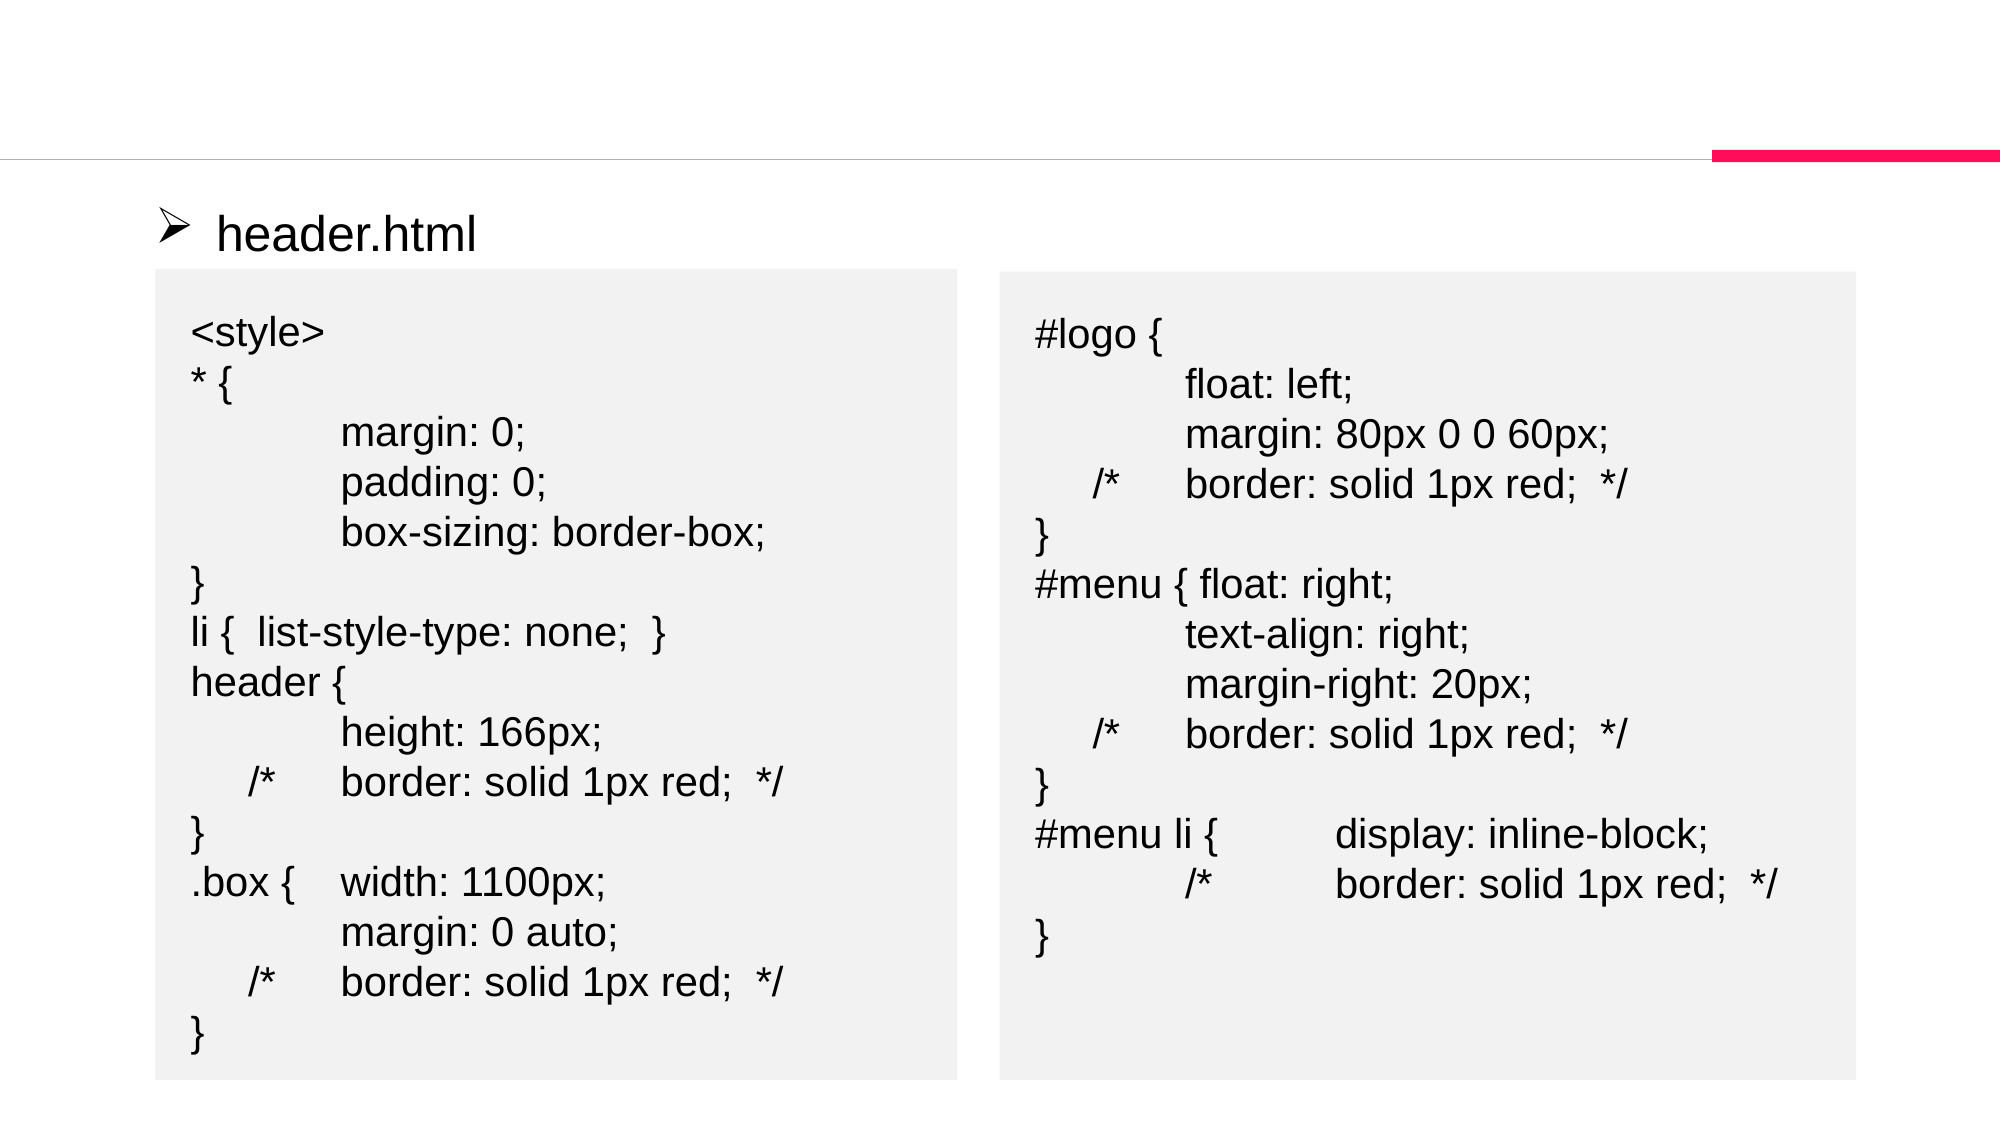

header.html
<style>
* {
	margin: 0;
	padding: 0;
	box-sizing: border-box;
}
li {  list-style-type: none;  }
header {
	height: 166px;
     /*	border: solid 1px red;  */
}
.box {  	width: 1100px;
	margin: 0 auto;
     /*	border: solid 1px red;  */
}

#logo {
	float: left;
	margin: 80px 0 0 60px;
     /*	border: solid 1px red;  */
}
#menu { float: right;
	text-align: right;
	margin-right: 20px;
     /*	border: solid 1px red;  */
}
#menu li {	display: inline-block;
	/*	border: solid 1px red;  */
}